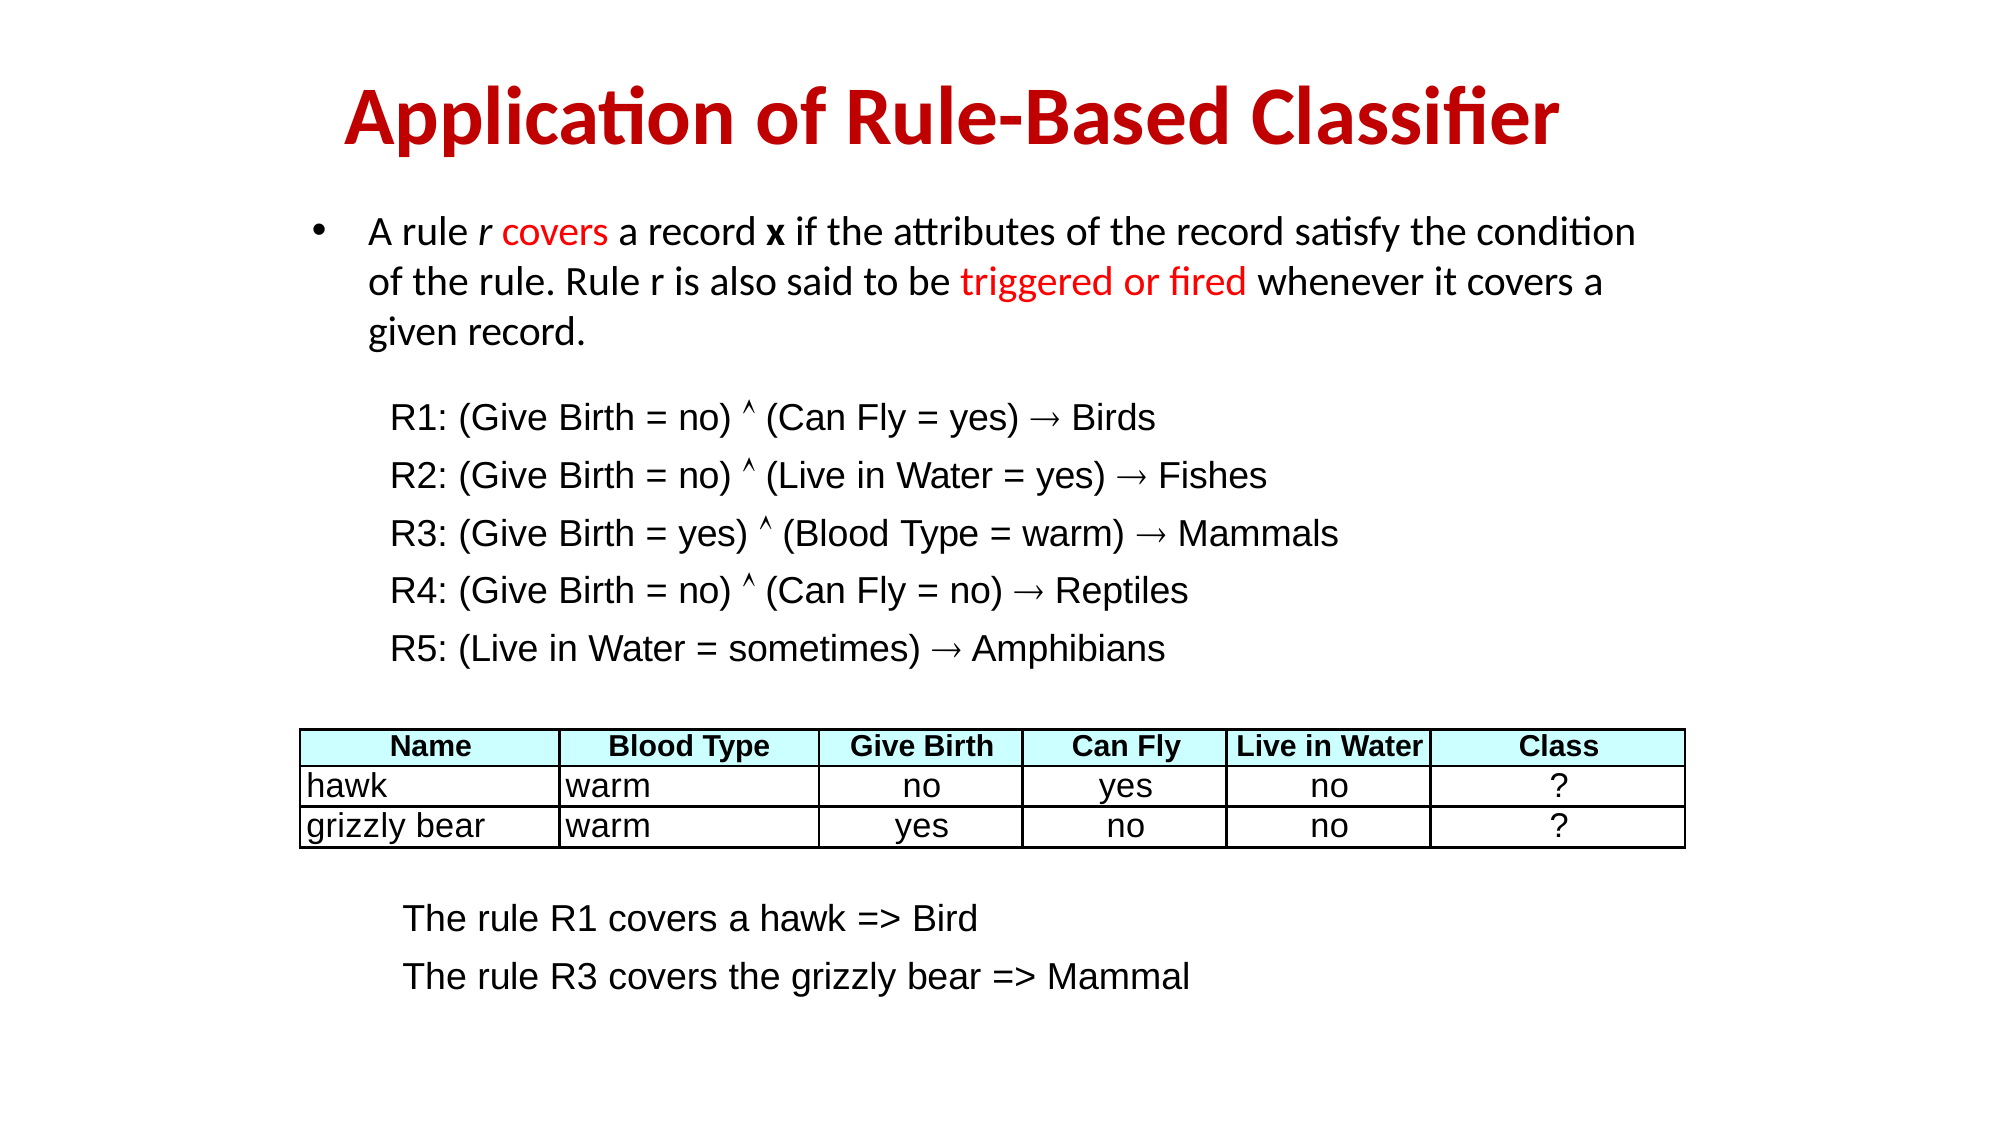

# Application of Rule-Based Classifier
A rule r covers a record x if the attributes of the record satisfy the condition  of the rule. Rule r is also said to be triggered or fired whenever it covers a  given record.

R1: (Give Birth = no) ∧ (Can Fly = yes) → Birds
R2: (Give Birth = no) ∧ (Live in Water = yes) → Fishes
R3: (Give Birth = yes) ∧ (Blood Type = warm) → Mammals  R4: (Give Birth = no) ∧ (Can Fly = no) → Reptiles
R5: (Live in Water = sometimes) → Amphibians
| Name | Blood Type | Give Birth | Can Fly | Live in Water | Class |
| --- | --- | --- | --- | --- | --- |
| hawk | warm | no | yes | no | ? |
| grizzly bear | warm | yes | no | no | ? |
The rule R1 covers a hawk => Bird
The rule R3 covers the grizzly bear => Mammal